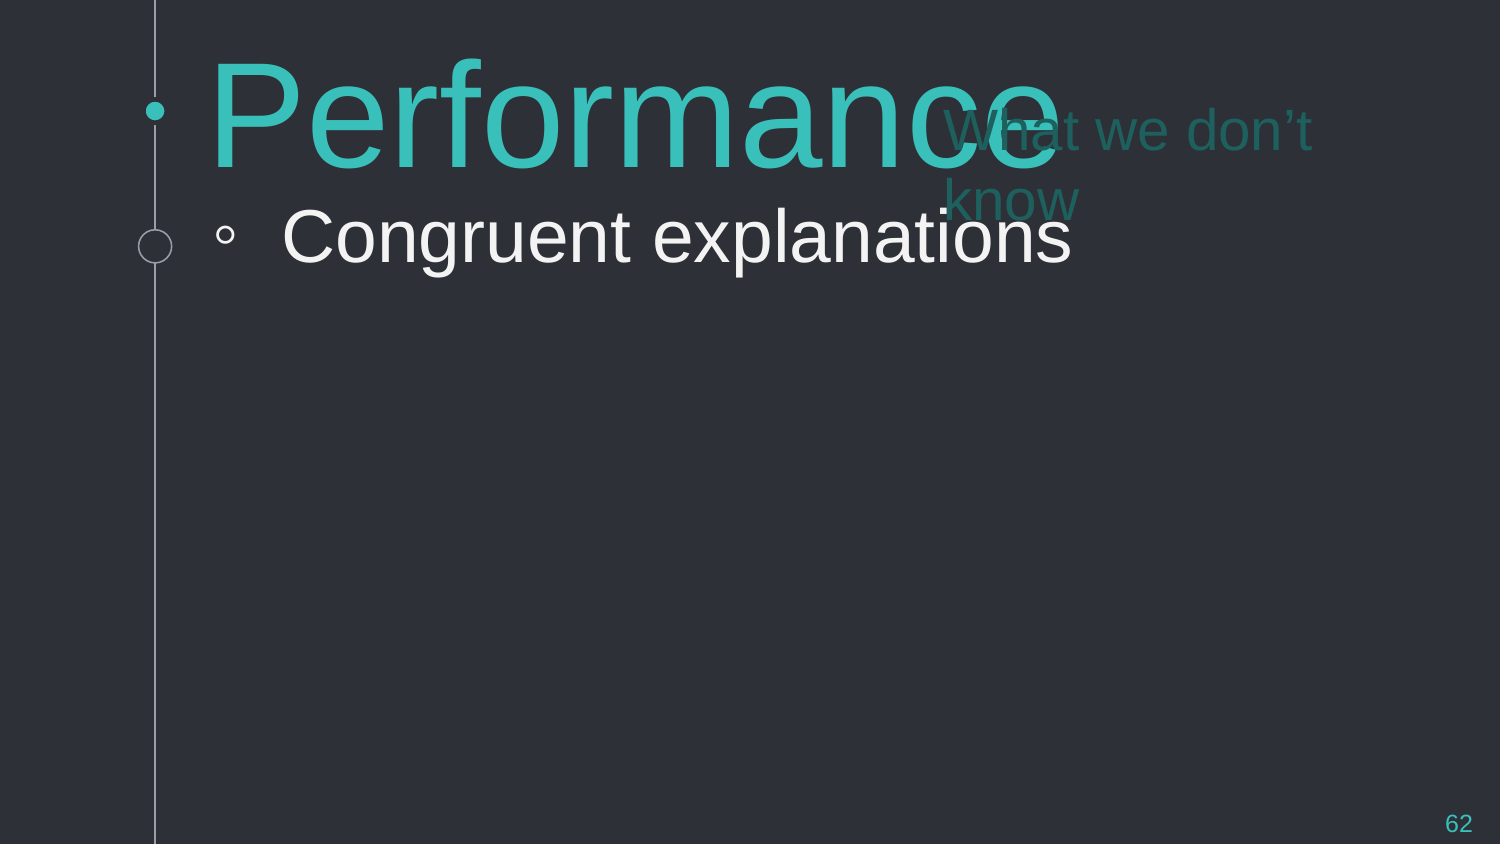

Team Performance
Congruent explanations

What we don’t know
62